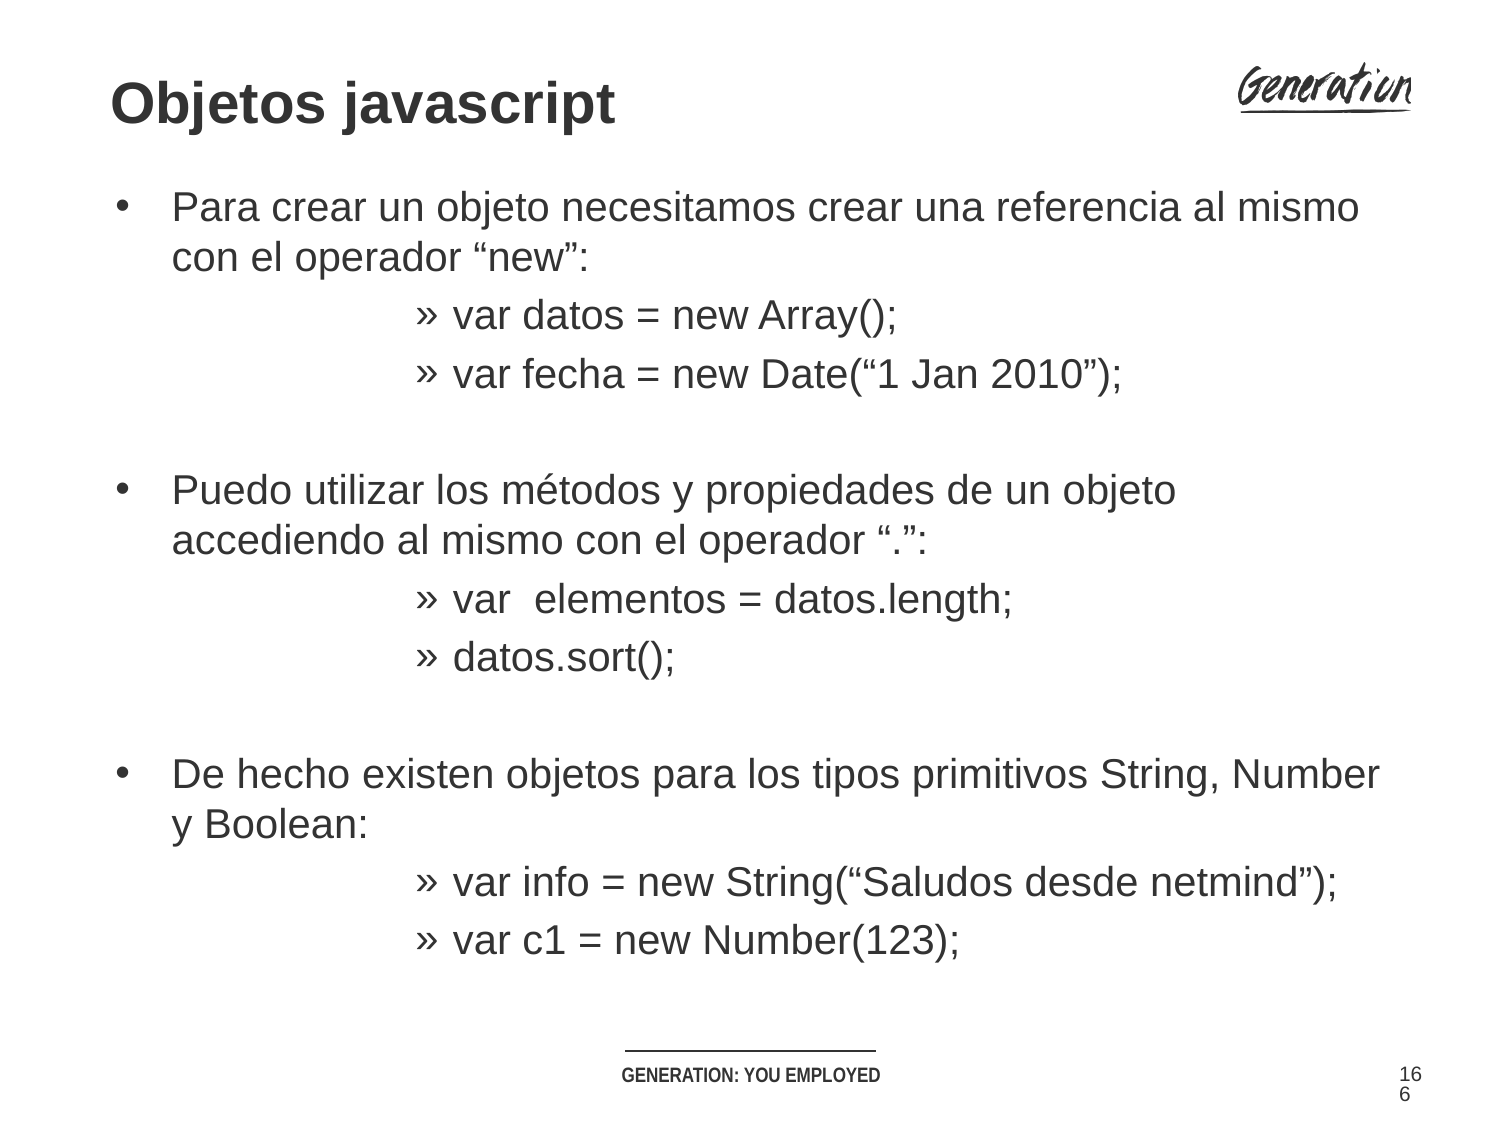

Objetos javascript

Para crear un objeto necesitamos crear una referencia al mismo con el operador “new”:
var datos = new Array();
var fecha = new Date(“1 Jan 2010”);

Puedo utilizar los métodos y propiedades de un objeto accediendo al mismo con el operador “.”:
var  elementos = datos.length;
datos.sort();

De hecho existen objetos para los tipos primitivos String, Number y Boolean:
var info = new String(“Saludos desde netmind”);
var c1 = new Number(123);